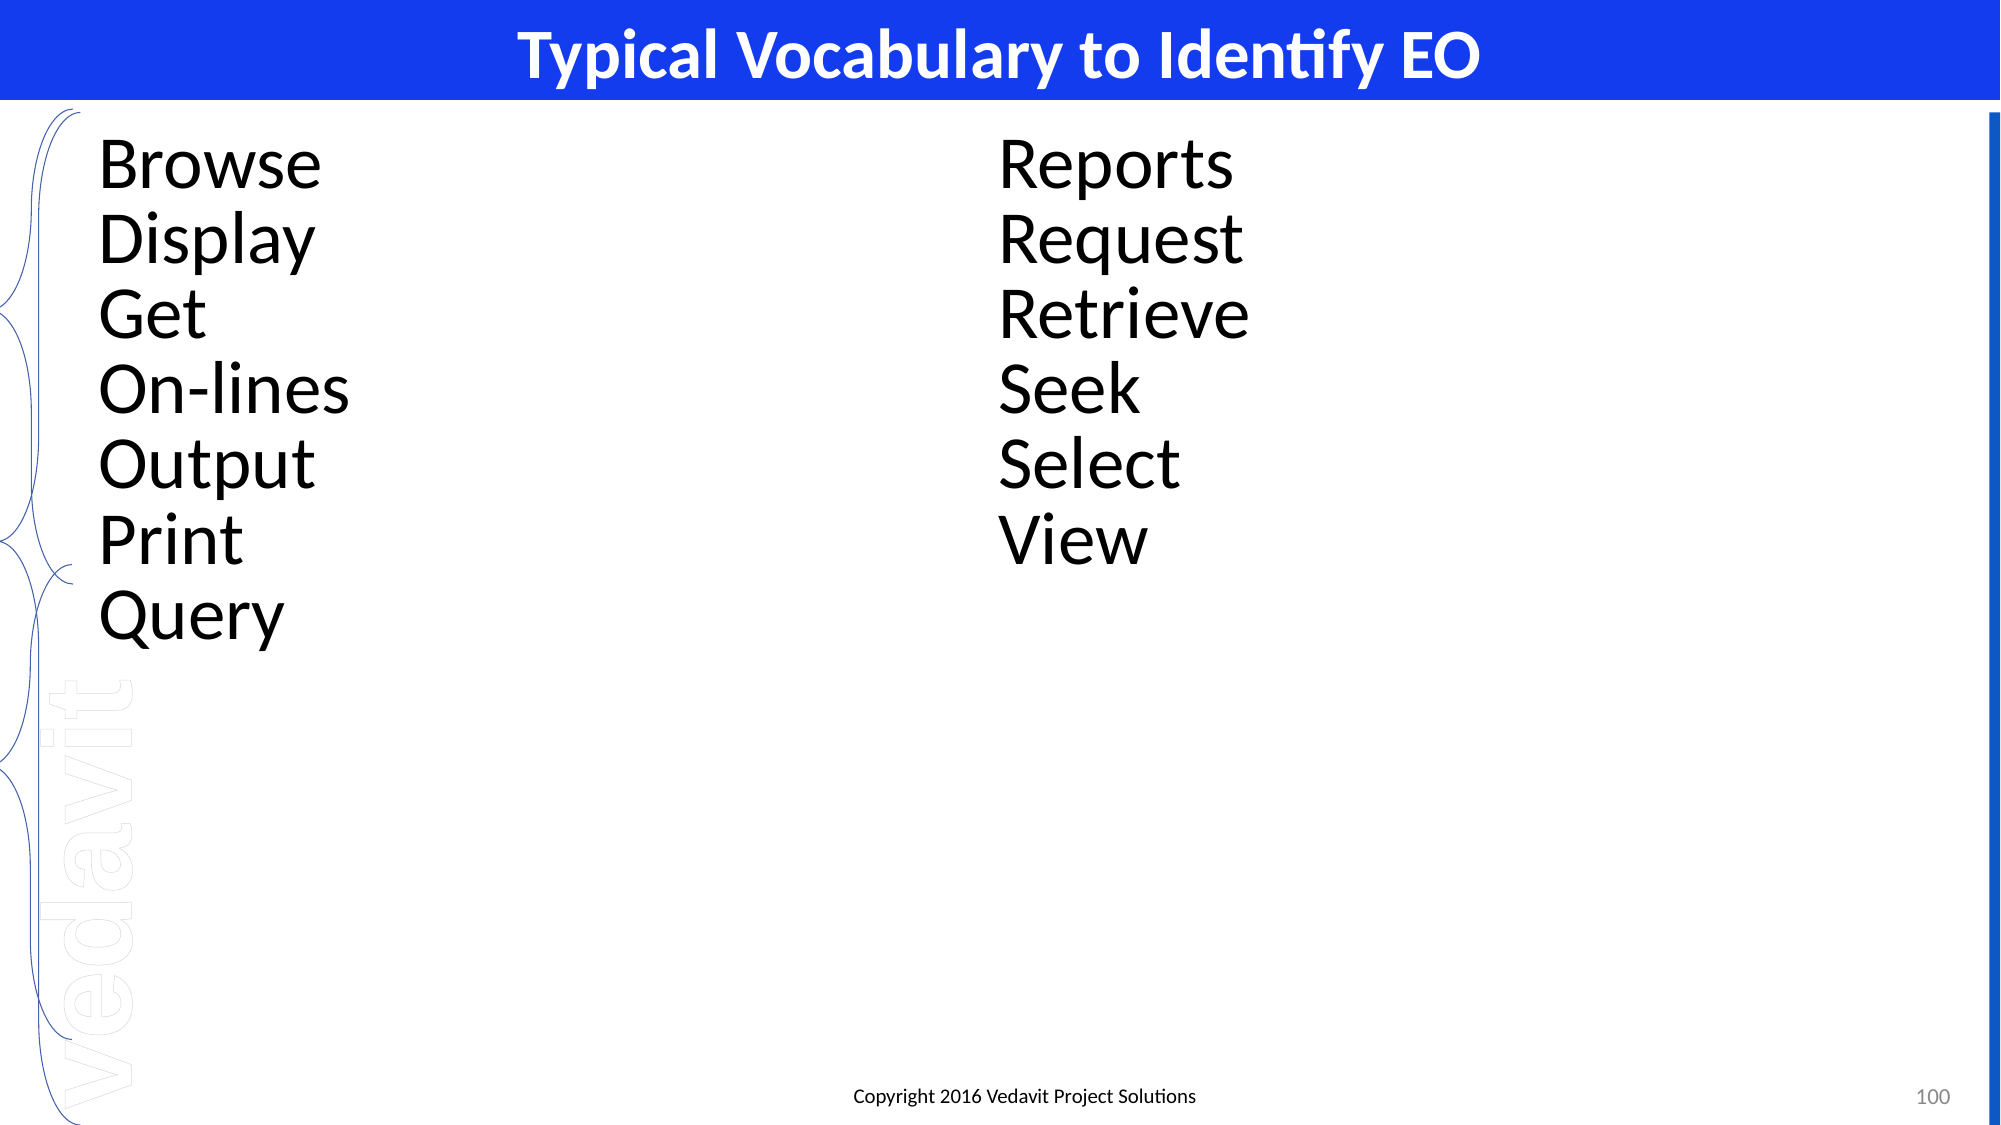

# Typical Vocabulary to Identify EO

| Browse Display Get On-lines Output Print Query | Reports Request Retrieve Seek Select View |
| --- | --- |
100